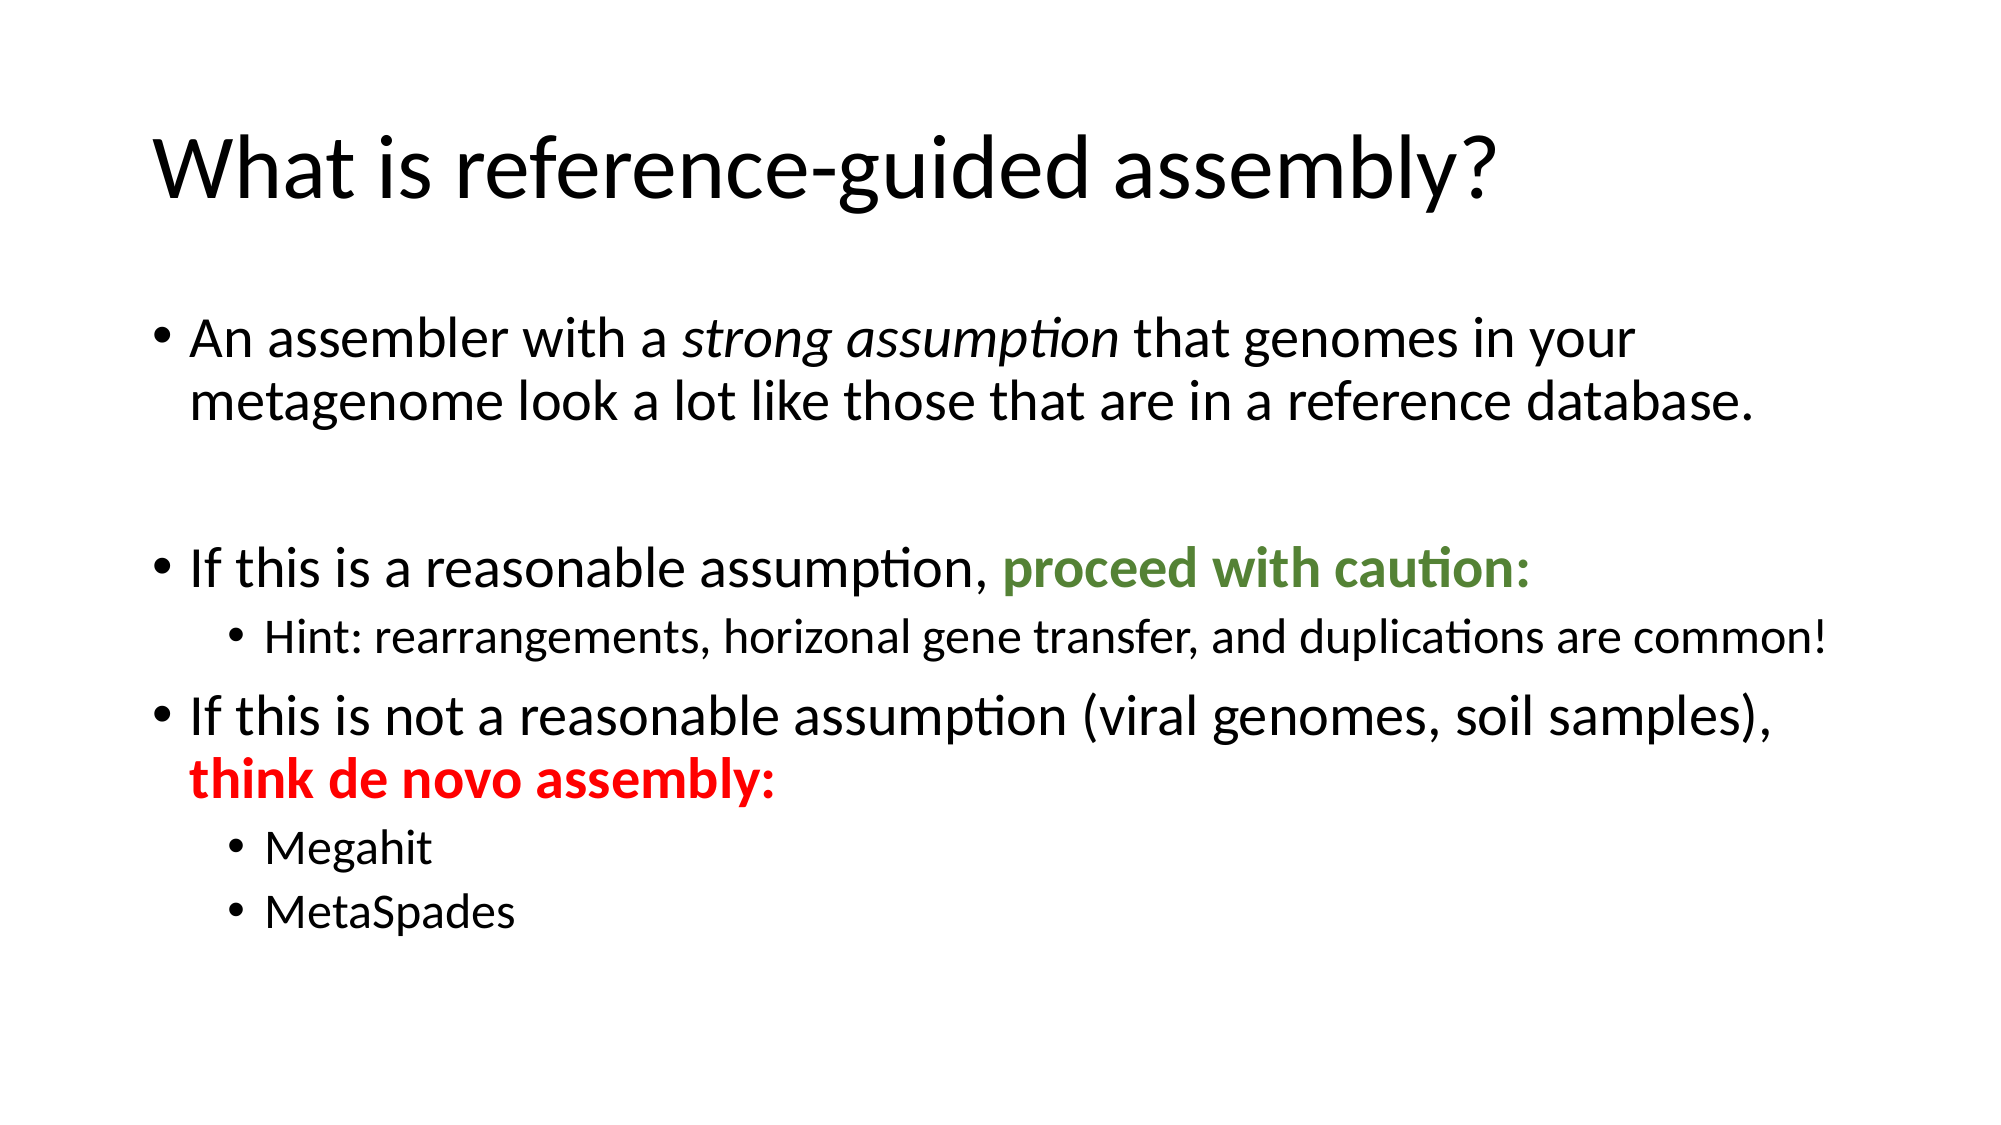

# What is reference-guided assembly?
An assembler with a strong assumption that genomes in your metagenome look a lot like those that are in a reference database.

If this is a reasonable assumption, proceed with caution:
Hint: rearrangements, horizonal gene transfer, and duplications are common!
If this is not a reasonable assumption (viral genomes, soil samples), think de novo assembly:
Megahit
MetaSpades